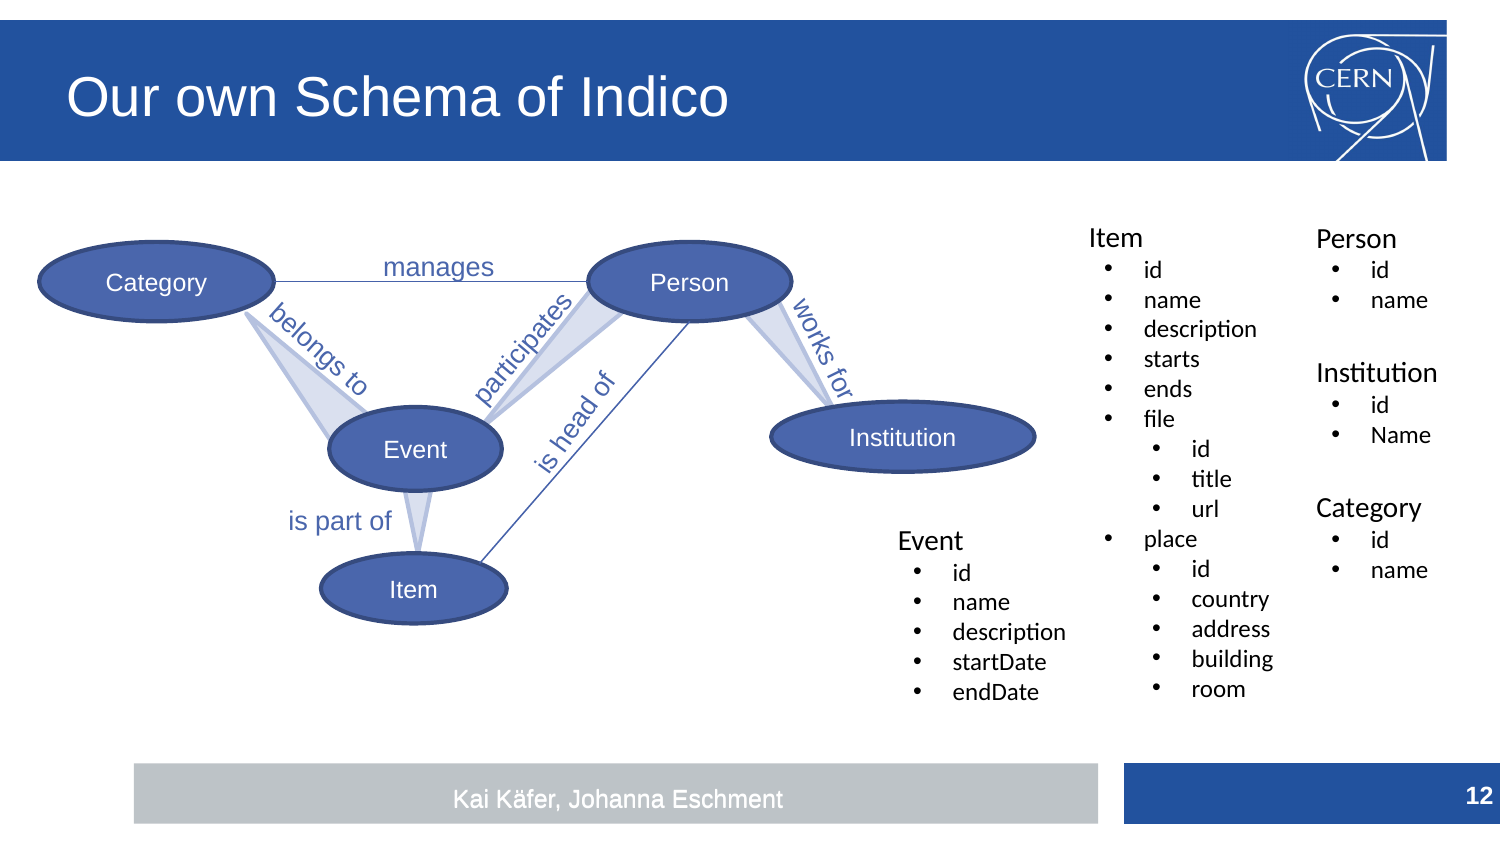

# Our own Schema of Indico
Item
id
name
description
starts
ends
file
id
title
url
place
id
country
address
building
room
Person
id
name

Institution
id
Name

Category
id
name

manages
Category
Person

belongs to
participates
works for
Institution
is head of
Event

is part of
Item
Event
id
name
description
startDate
endDate